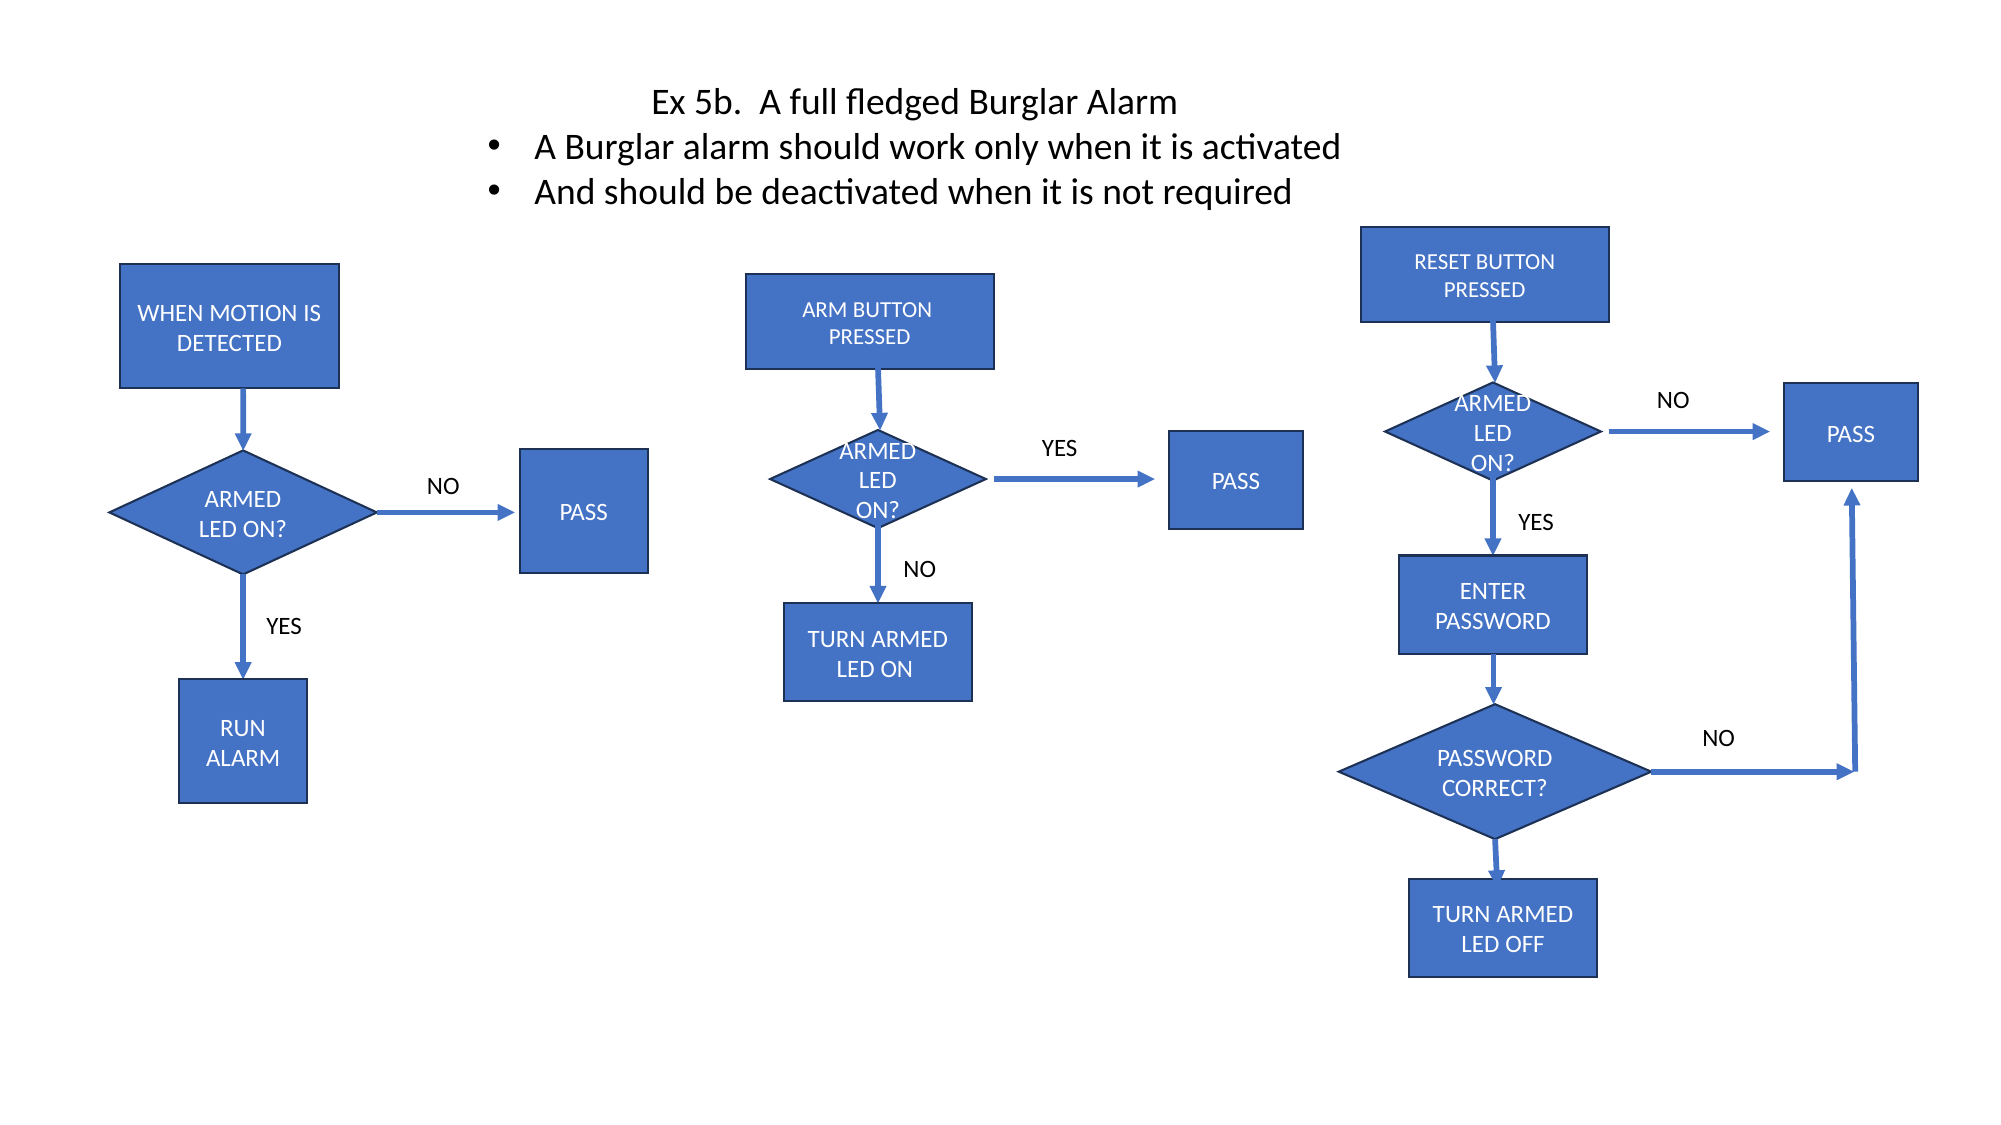

Ex 5b.  A full fledged Burglar Alarm
A Burglar alarm should work only when it is activated
And should be deactivated when it is not required
RESET BUTTON PRESSED
NO
ARMEDLED ON?
PASS
YES
ENTER PASSWORD
PASSWORD CORRECT?
NO
TURN ARMED LED OFF
WHEN MOTION IS DETECTED
PASS
ARMED LED ON?
NO
YES
RUN ALARM
ARM BUTTON  PRESSED
YES
ARMEDLED ON?
PASS
NO
TURN ARMED LED ON